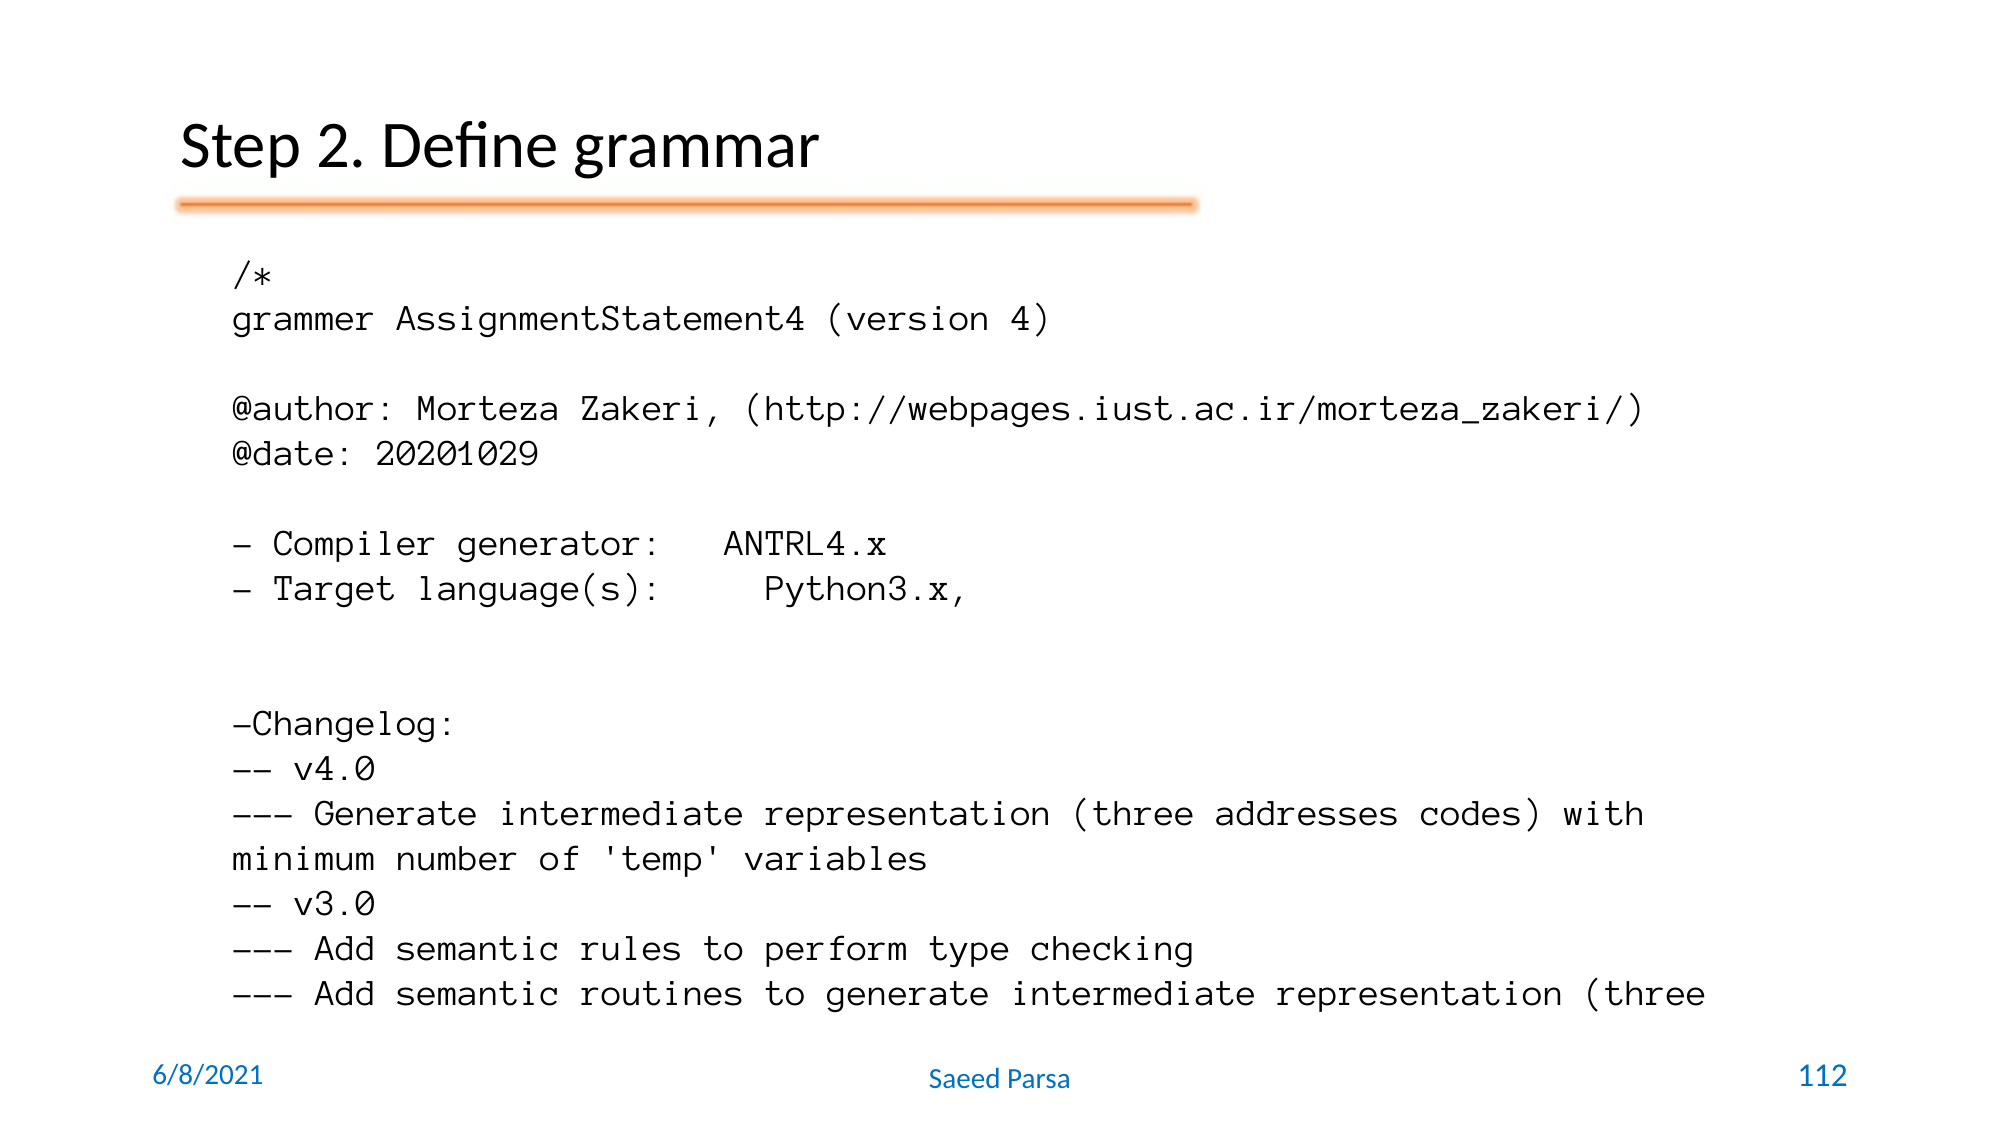

Step 2. Define grammar
/*
grammer AssignmentStatement4 (version 4)

@author: Morteza Zakeri, (http://webpages.iust.ac.ir/morteza_zakeri/)
@date: 20201029

- Compiler generator:   ANTRL4.x
- Target language(s):     Python3.x,

-Changelog:
-- v4.0
--- Generate intermediate representation (three addresses codes) with minimum number of 'temp' variables
-- v3.0
--- Add semantic rules to perform type checking
--- Add semantic routines to generate intermediate representation (three
6/8/2021
Saeed Parsa
112